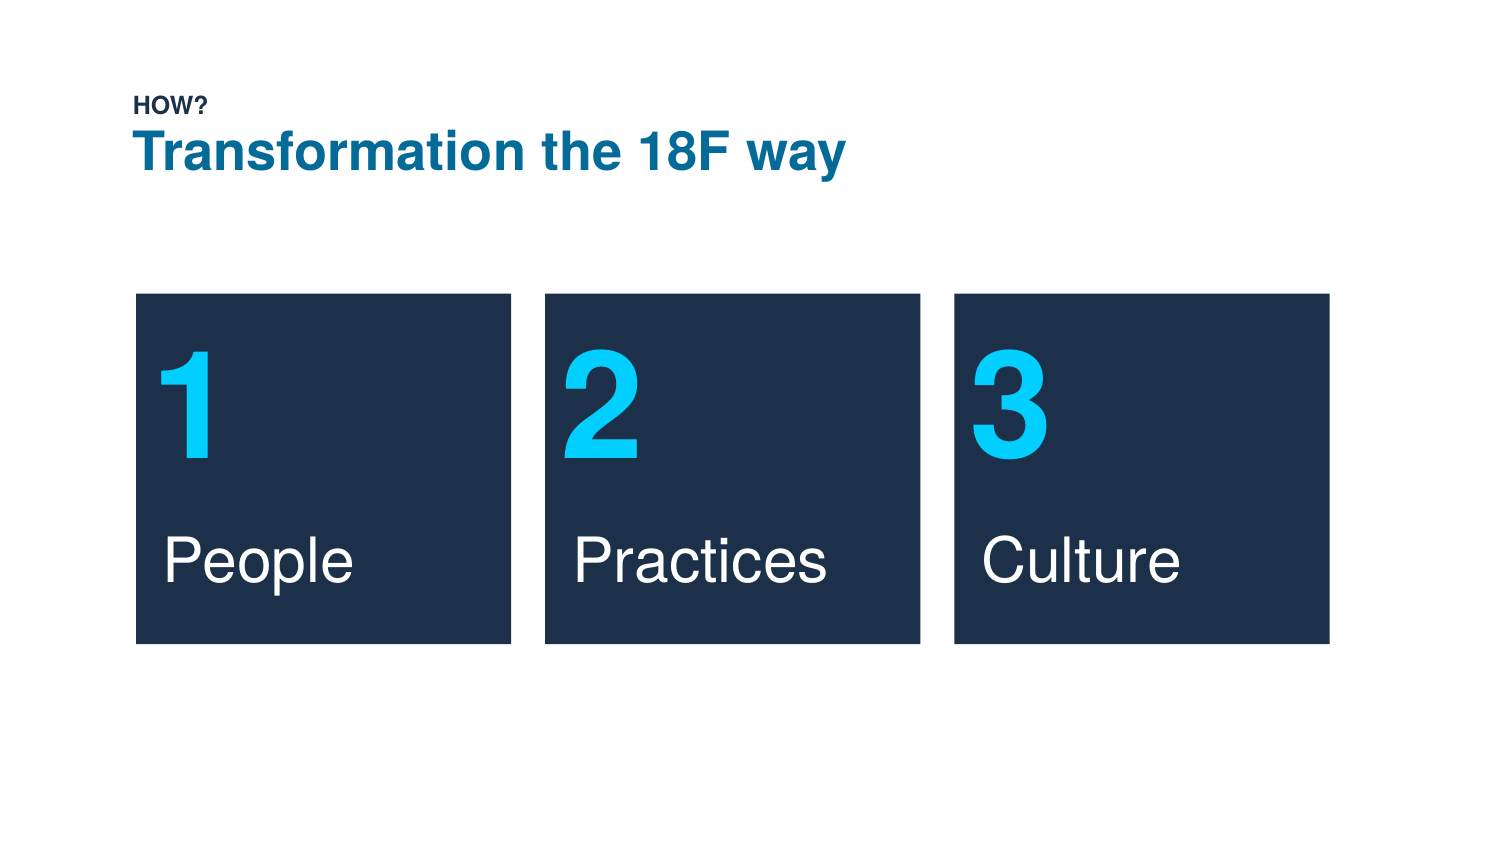

HOW?
# Transformation the 18F way
1
2
3
People
Practices
Culture